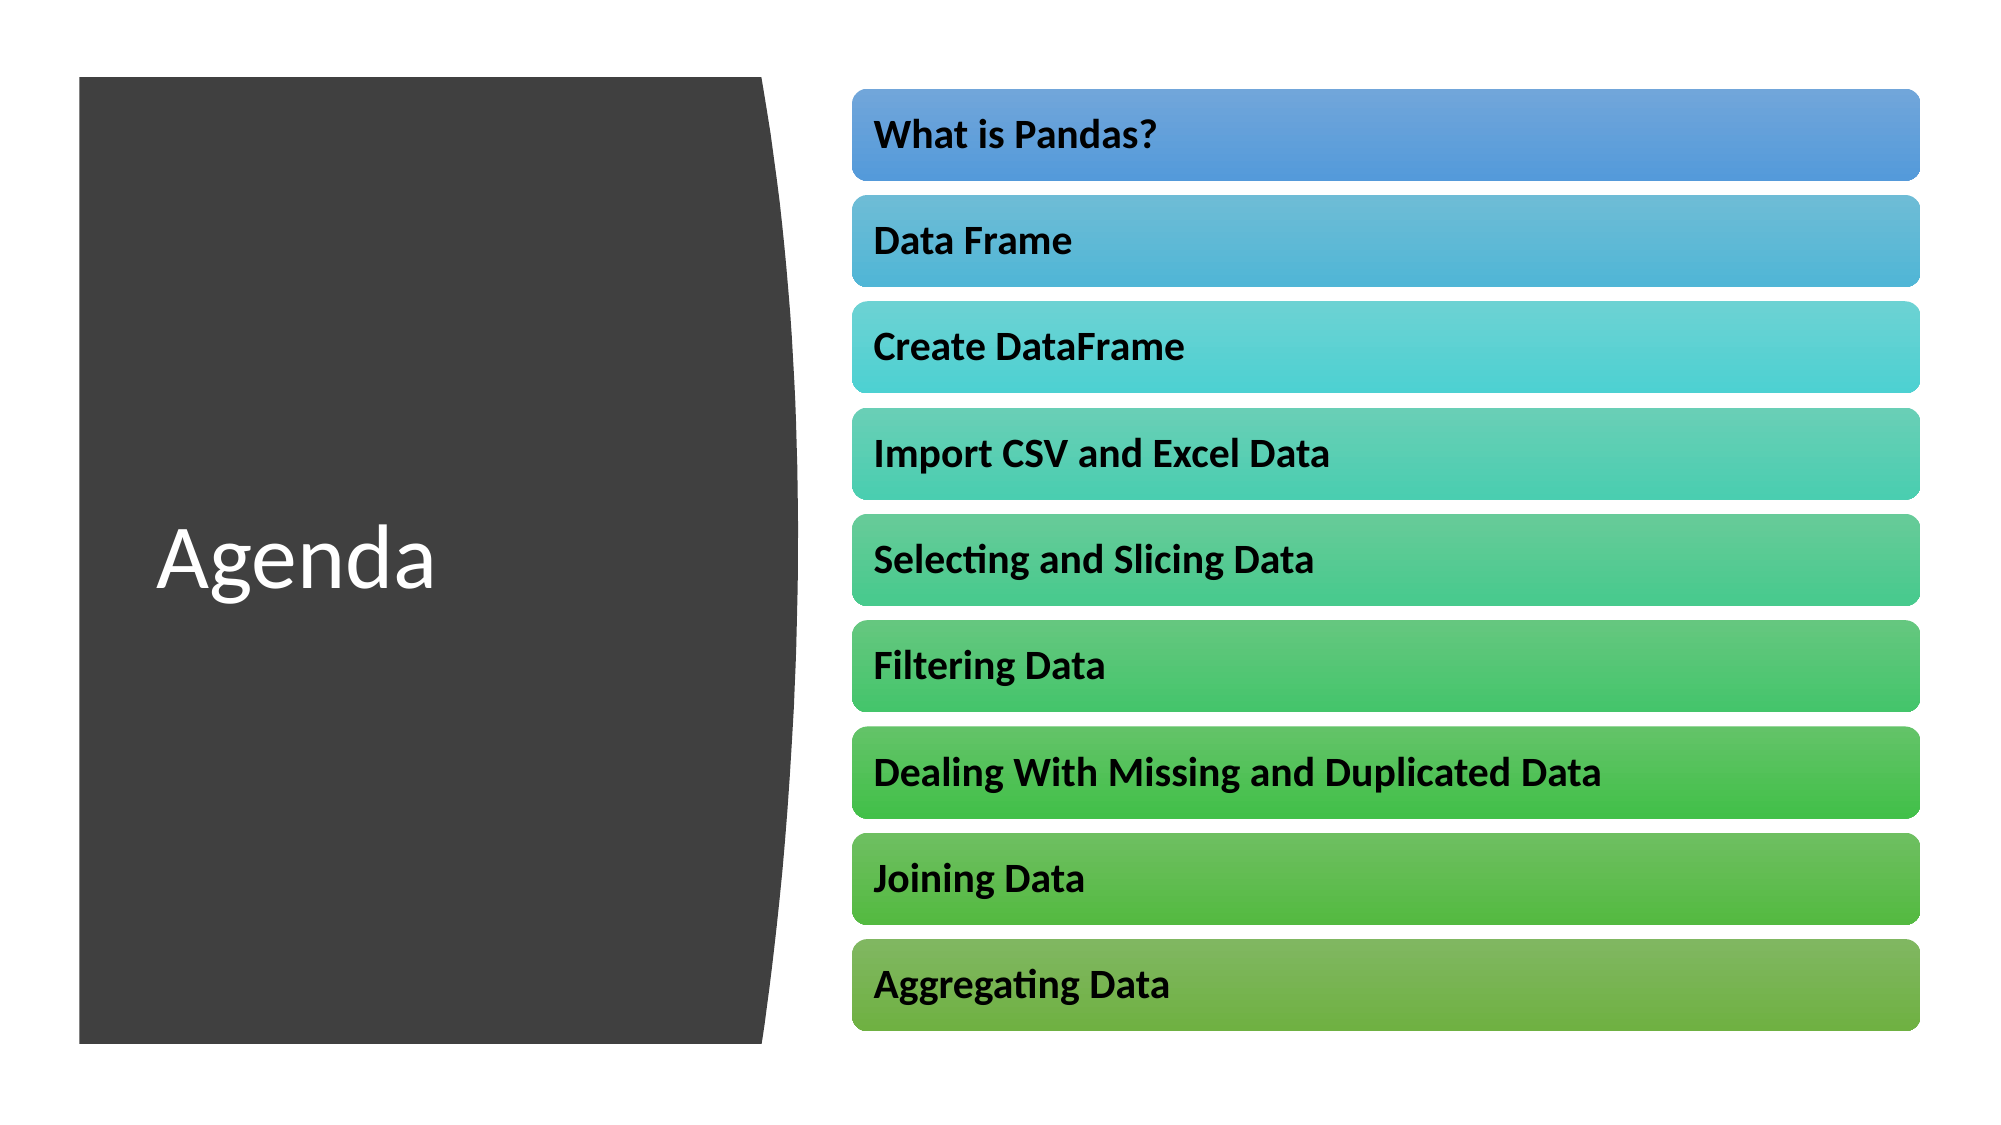

What is Pandas?
Data Frame
Create DataFrame
Import CSV and Excel Data
Selecting and Slicing Data
Filtering Data
Dealing With Missing and Duplicated Data
Joining Data
Aggregating Data

# Agenda